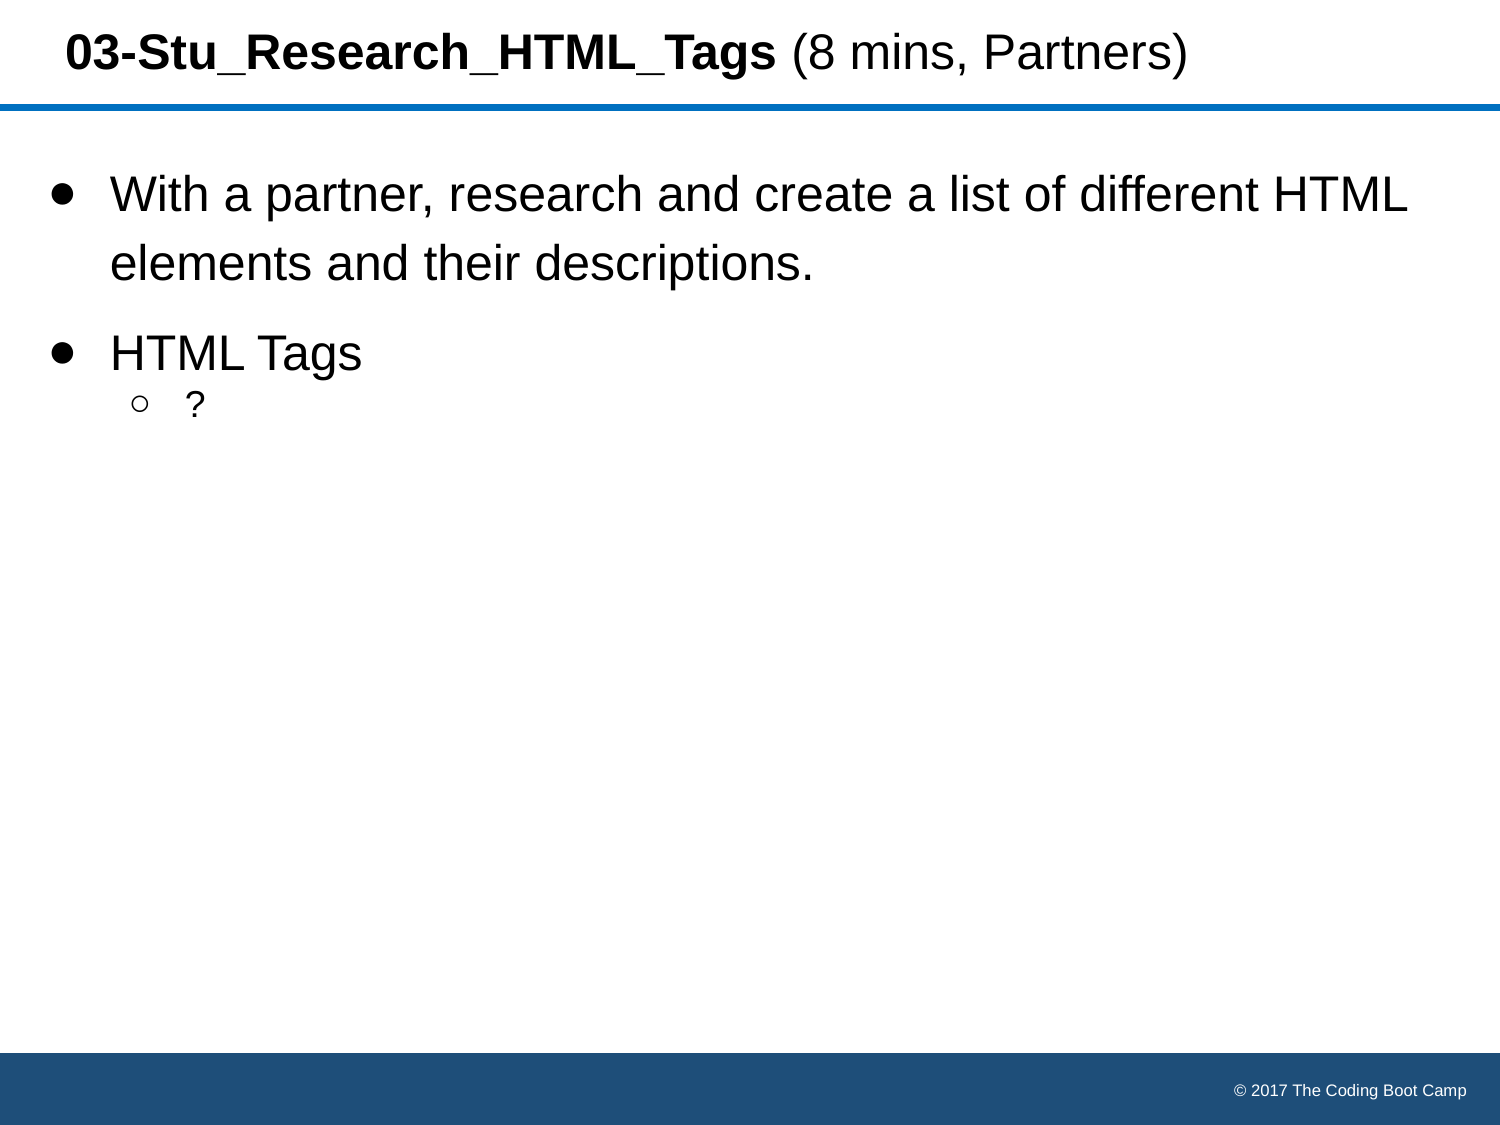

# 03-Stu_Research_HTML_Tags (8 mins, Partners)
With a partner, research and create a list of different HTML elements and their descriptions.
HTML Tags
?